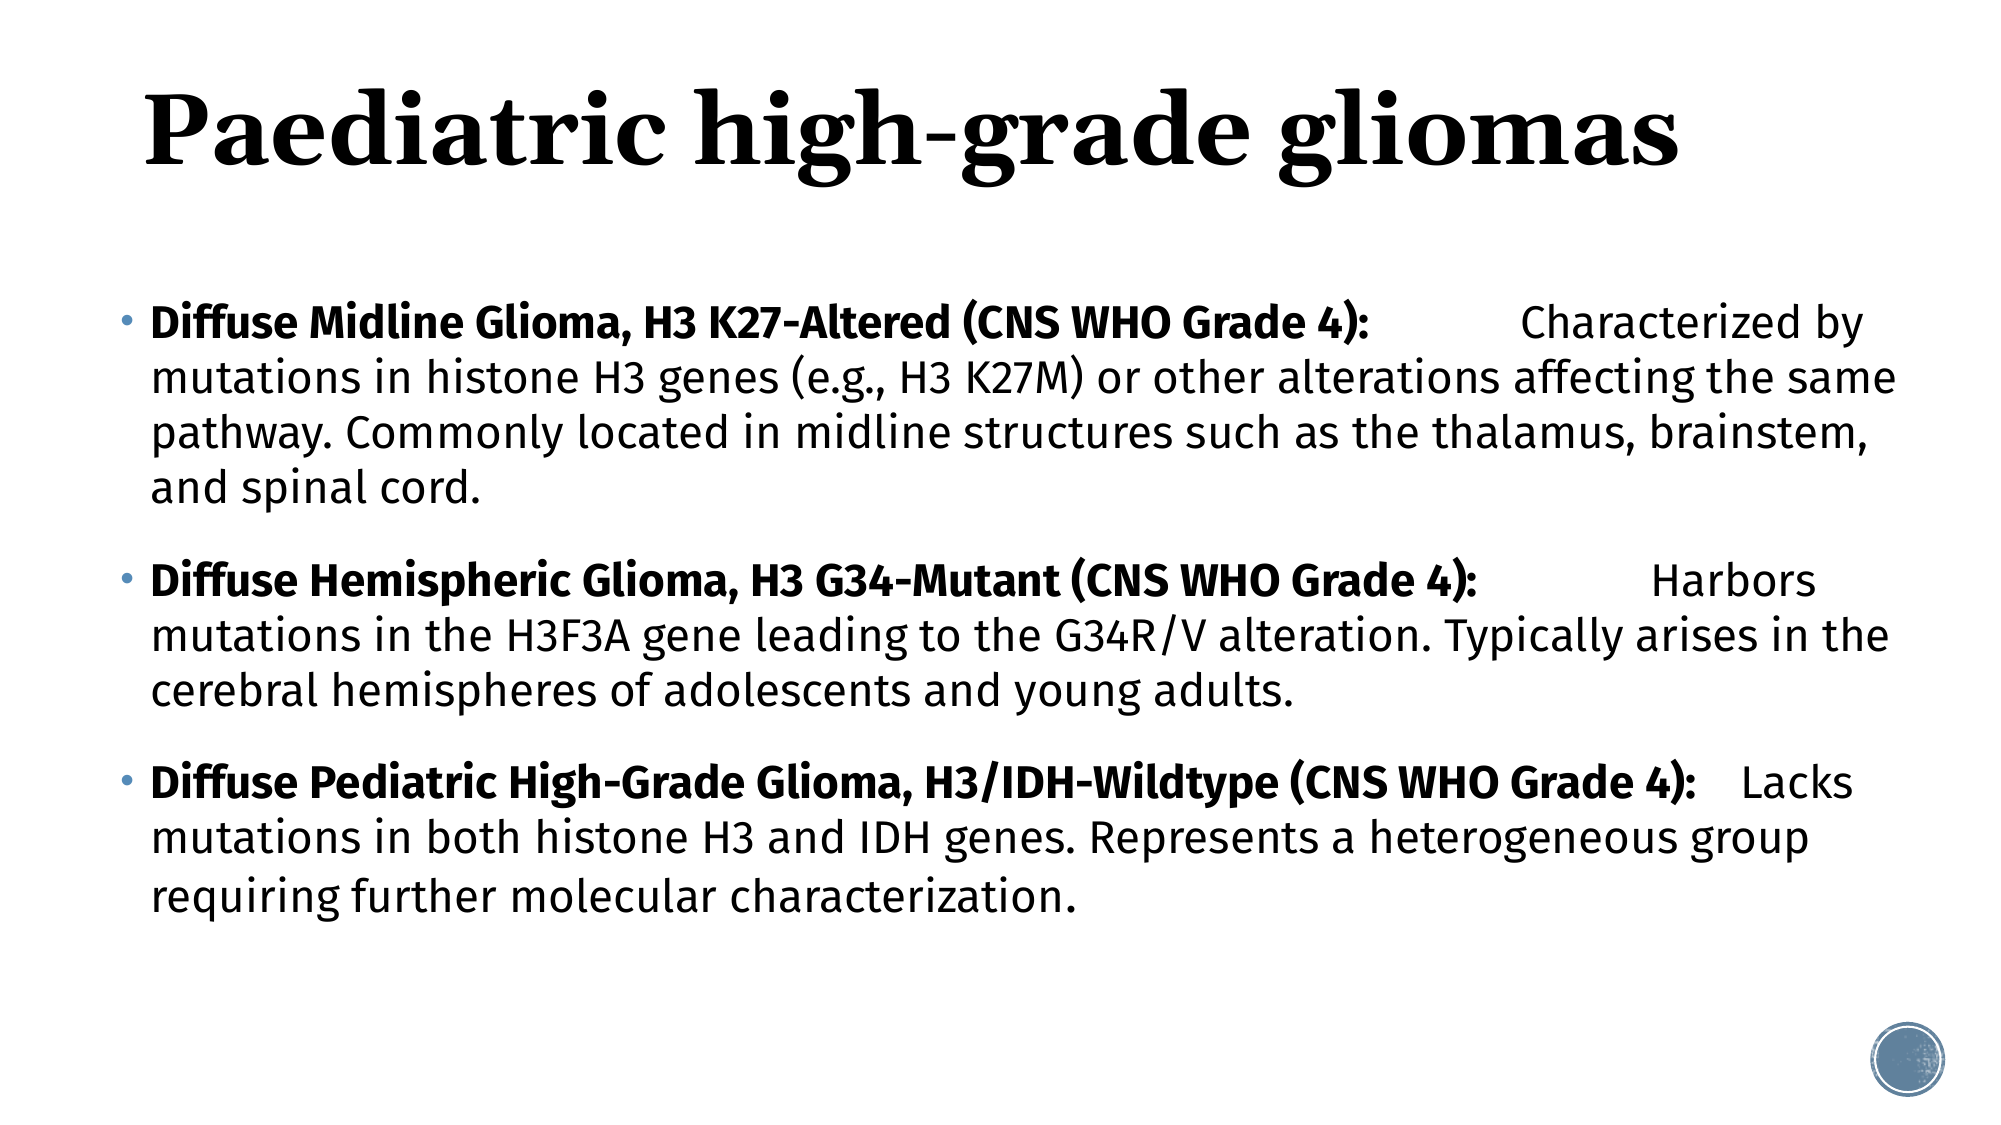

# Paediatric high-grade gliomas
Diffuse Midline Glioma, H3 K27-Altered (CNS WHO Grade 4):              Characterized by mutations in histone H3 genes (e.g., H3 K27M) or other alterations affecting the same pathway. Commonly located in midline structures such as the thalamus, brainstem, and spinal cord.
Diffuse Hemispheric Glioma, H3 G34-Mutant (CNS WHO Grade 4):                Harbors mutations in the H3F3A gene leading to the G34R/V alteration. Typically arises in the cerebral hemispheres of adolescents and young adults.
Diffuse Pediatric High-Grade Glioma, H3/IDH-Wildtype (CNS WHO Grade 4):    Lacks mutations in both histone H3 and IDH genes. Represents a heterogeneous group requiring further molecular characterization.